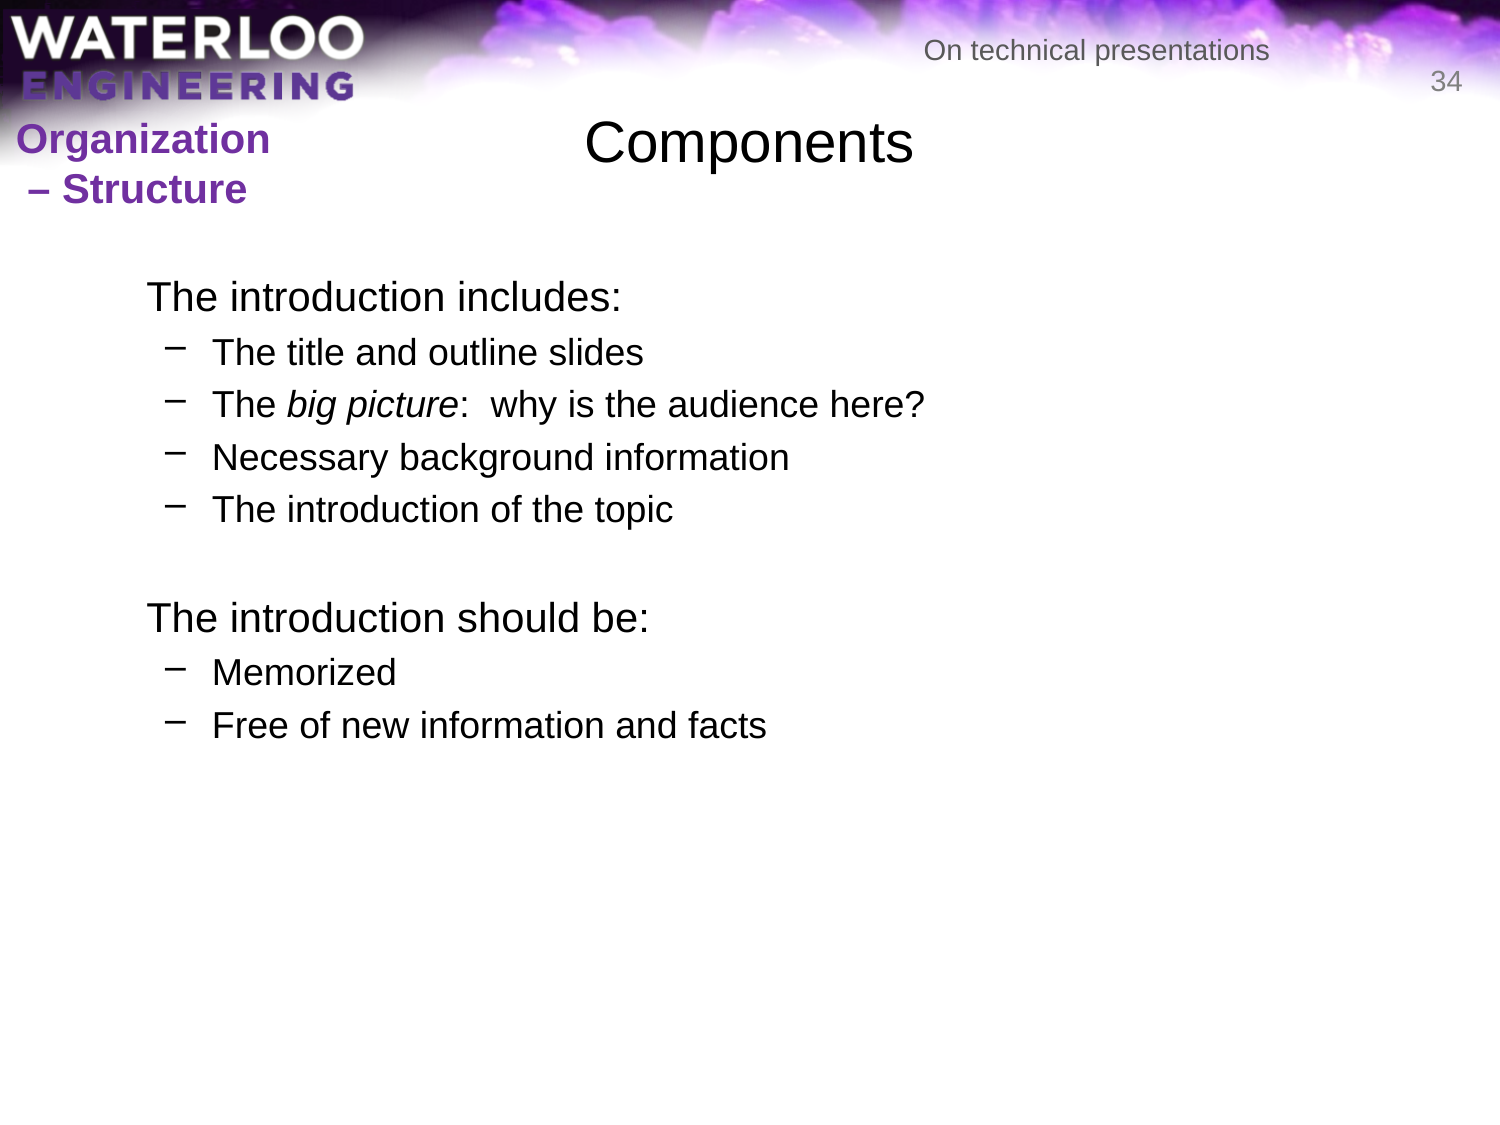

# Components
34
Organization
 – Structure
	The introduction includes:
The title and outline slides
The big picture:  why is the audience here?
Necessary background information
The introduction of the topic

	The introduction should be:
Memorized
Free of new information and facts